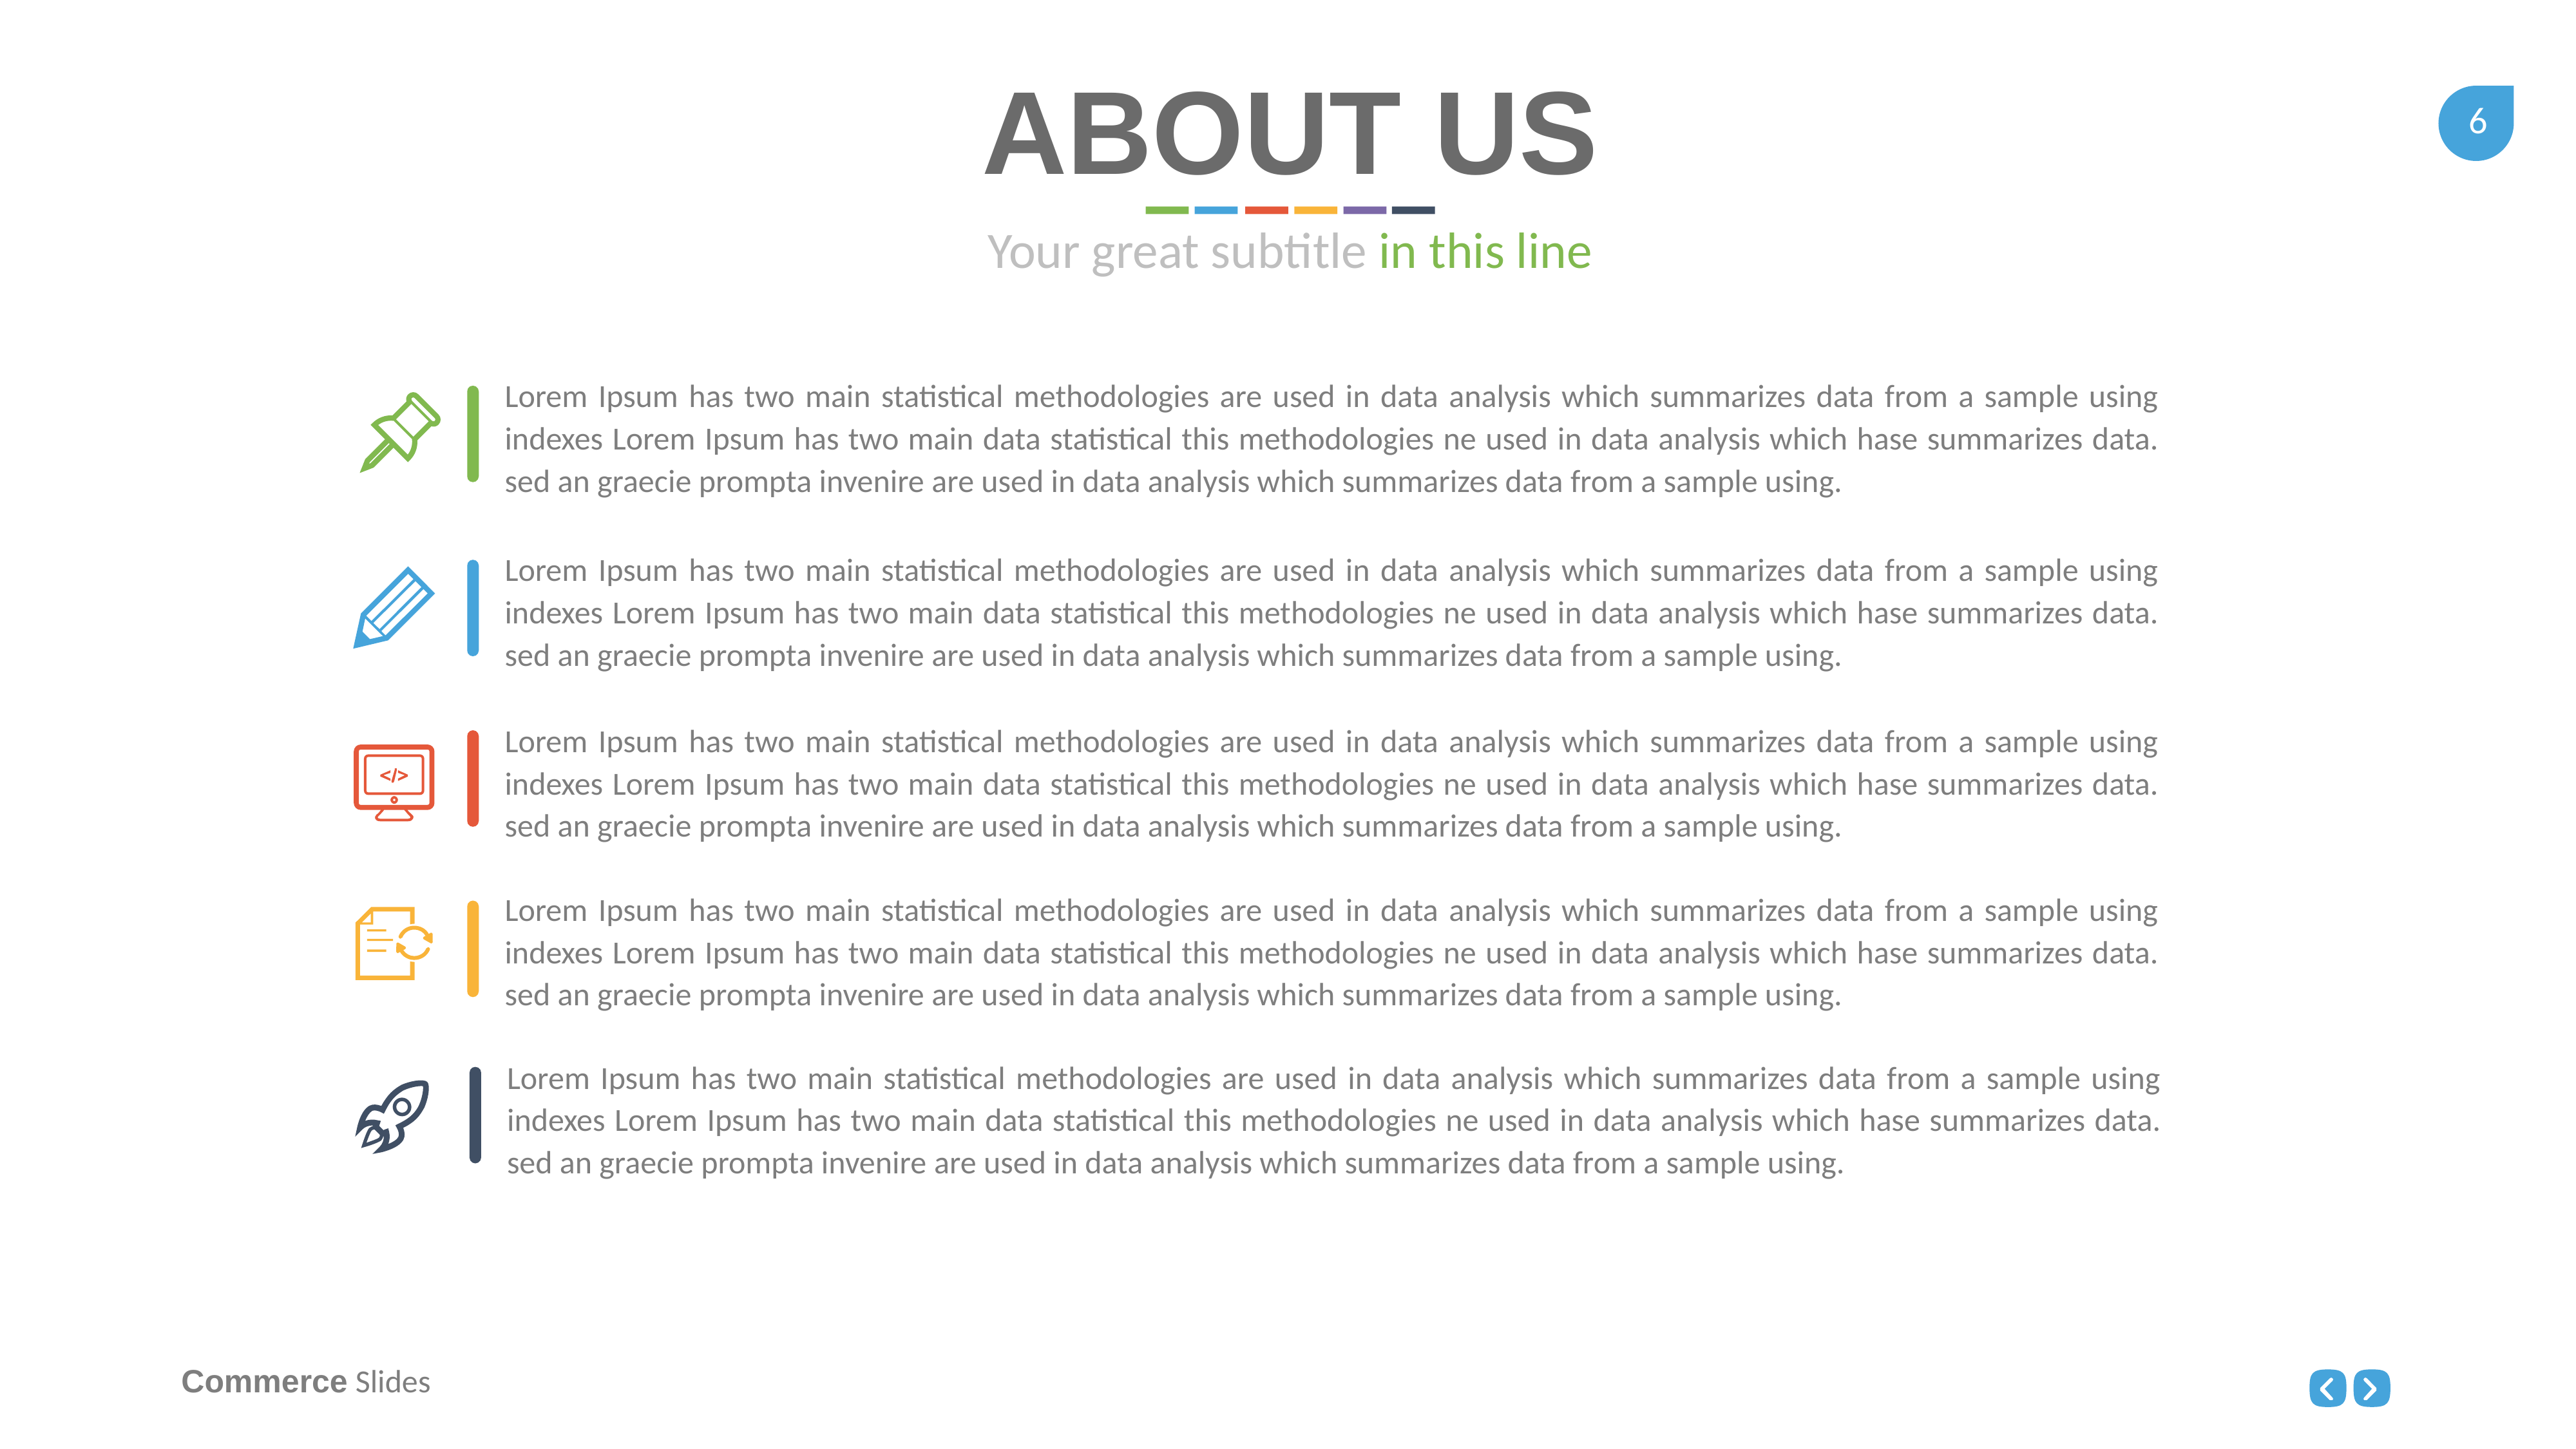

ABOUT US

Your great subtitle in this line
Lorem Ipsum has two main statistical methodologies are used in data analysis which summarizes data from a sample using indexes Lorem Ipsum has two main data statistical this methodologies ne used in data analysis which hase summarizes data. sed an graecie prompta invenire are used in data analysis which summarizes data from a sample using.

Lorem Ipsum has two main statistical methodologies are used in data analysis which summarizes data from a sample using indexes Lorem Ipsum has two main data statistical this methodologies ne used in data analysis which hase summarizes data. sed an graecie prompta invenire are used in data analysis which summarizes data from a sample using.

Lorem Ipsum has two main statistical methodologies are used in data analysis which summarizes data from a sample using indexes Lorem Ipsum has two main data statistical this methodologies ne used in data analysis which hase summarizes data. sed an graecie prompta invenire are used in data analysis which summarizes data from a sample using.

Lorem Ipsum has two main statistical methodologies are used in data analysis which summarizes data from a sample using indexes Lorem Ipsum has two main data statistical this methodologies ne used in data analysis which hase summarizes data. sed an graecie prompta invenire are used in data analysis which summarizes data from a sample using.

Lorem Ipsum has two main statistical methodologies are used in data analysis which summarizes data from a sample using indexes Lorem Ipsum has two main data statistical this methodologies ne used in data analysis which hase summarizes data. sed an graecie prompta invenire are used in data analysis which summarizes data from a sample using.